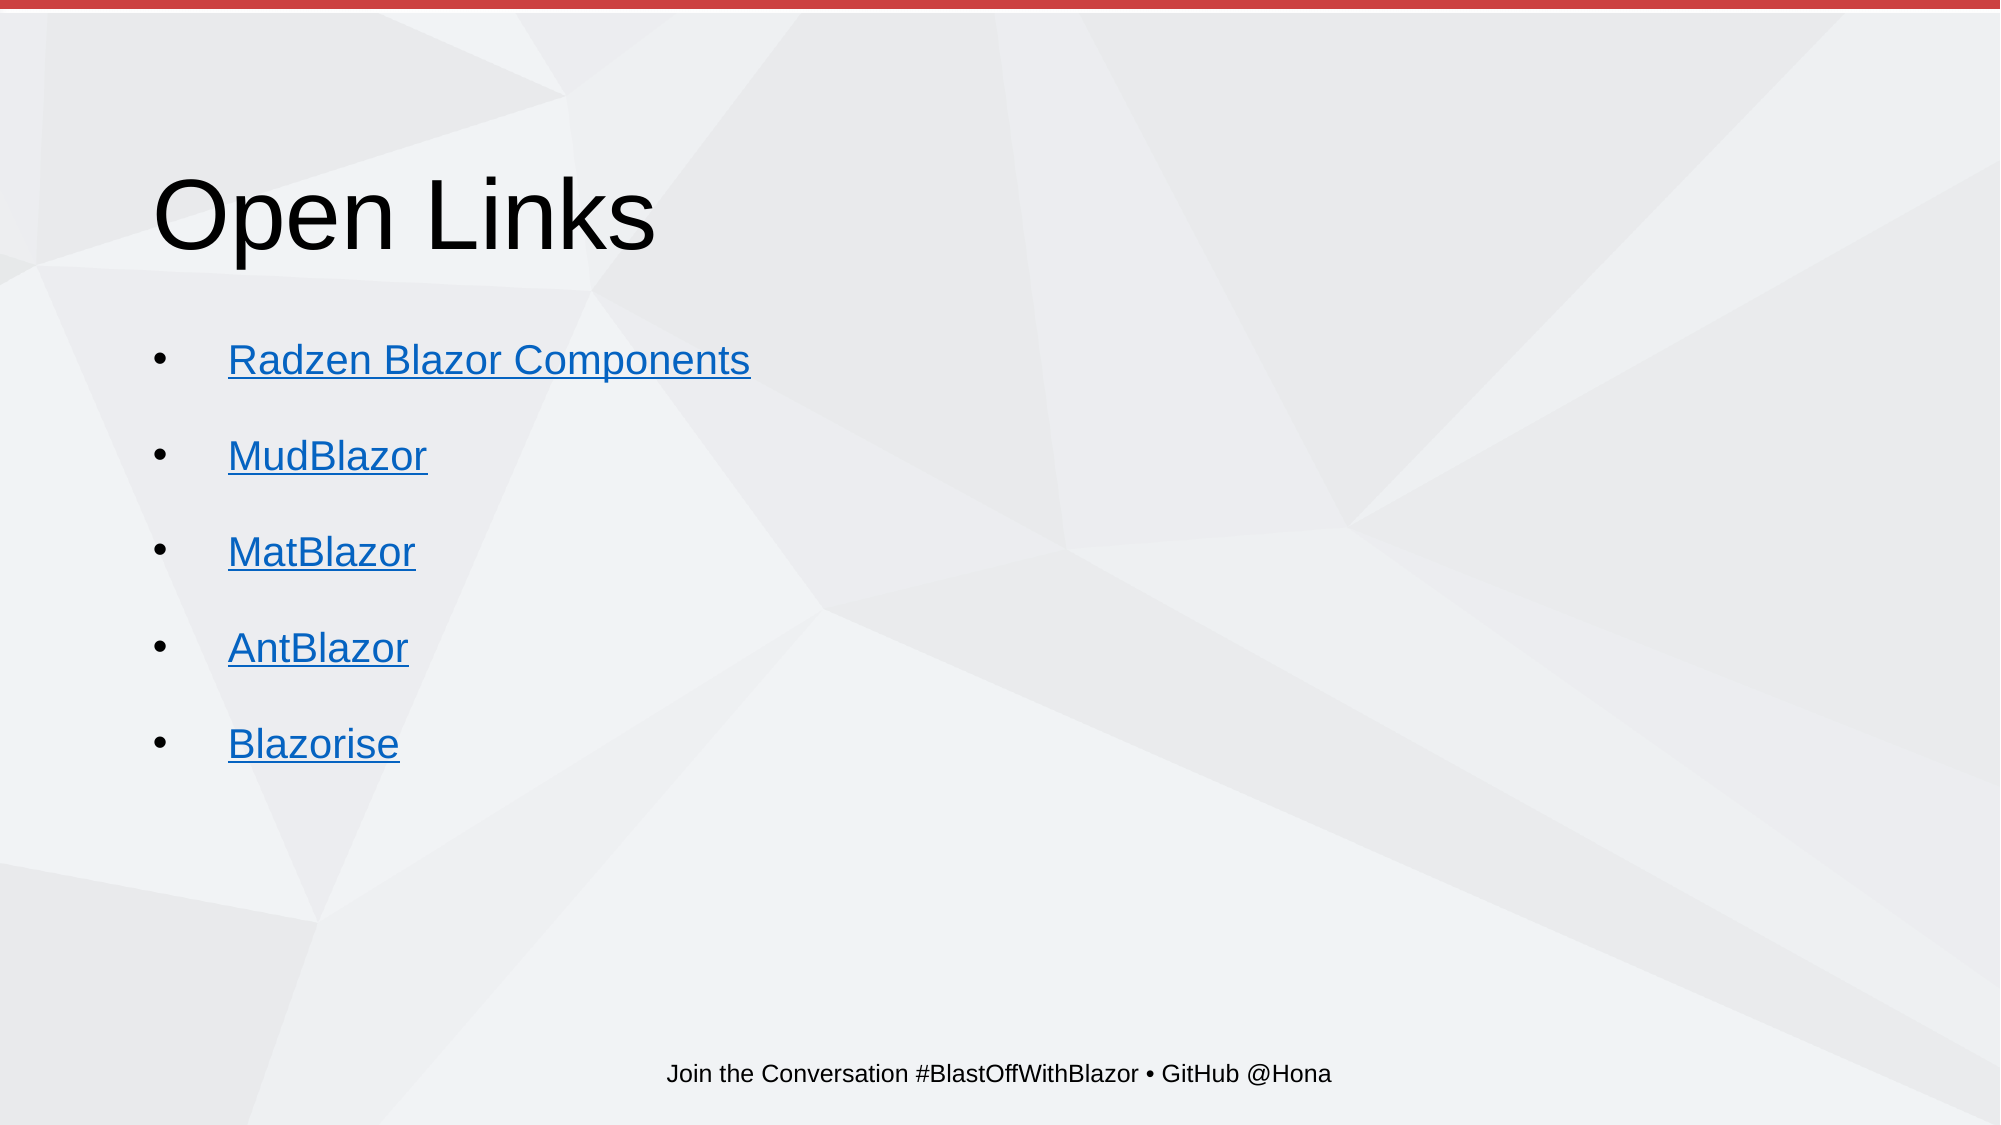

# Open Links
Radzen Blazor Components
MudBlazor
MatBlazor
AntBlazor
Blazorise
Join the Conversation #BlastOffWithBlazor • GitHub @Hona